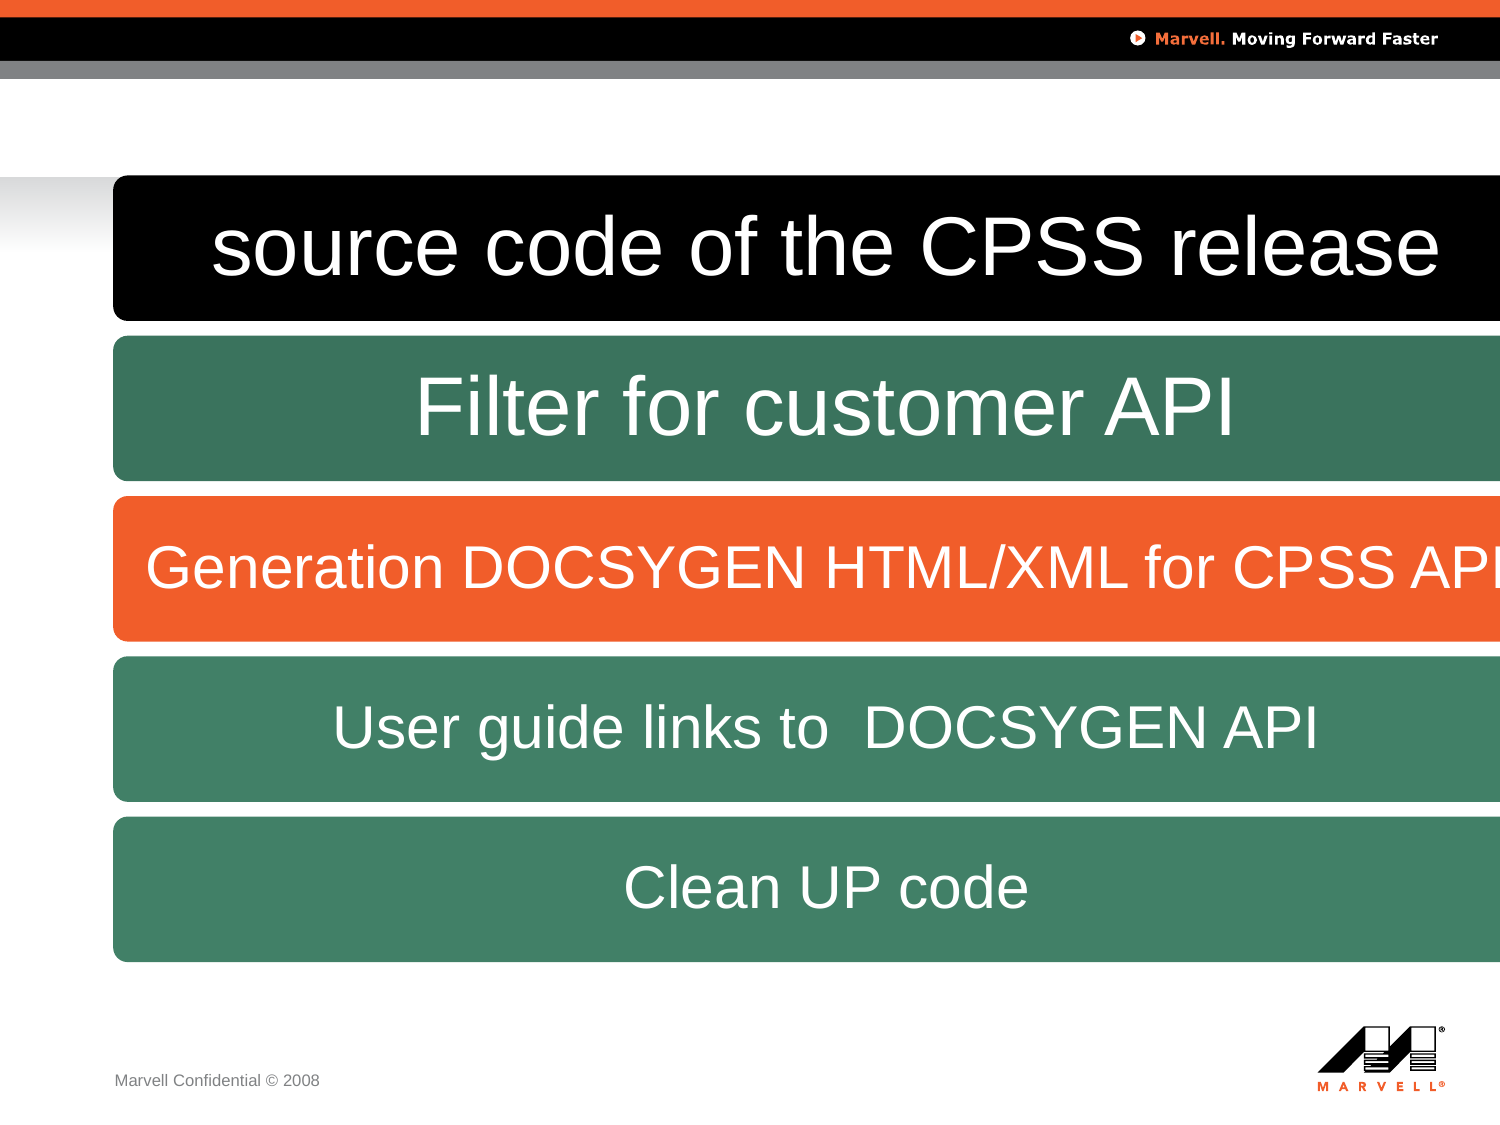

#
source code of the CPSS release
Filter for customer API
Generation DOCSYGEN HTML/XML for CPSS API
User guide links to  DOCSYGEN API
Clean UP code